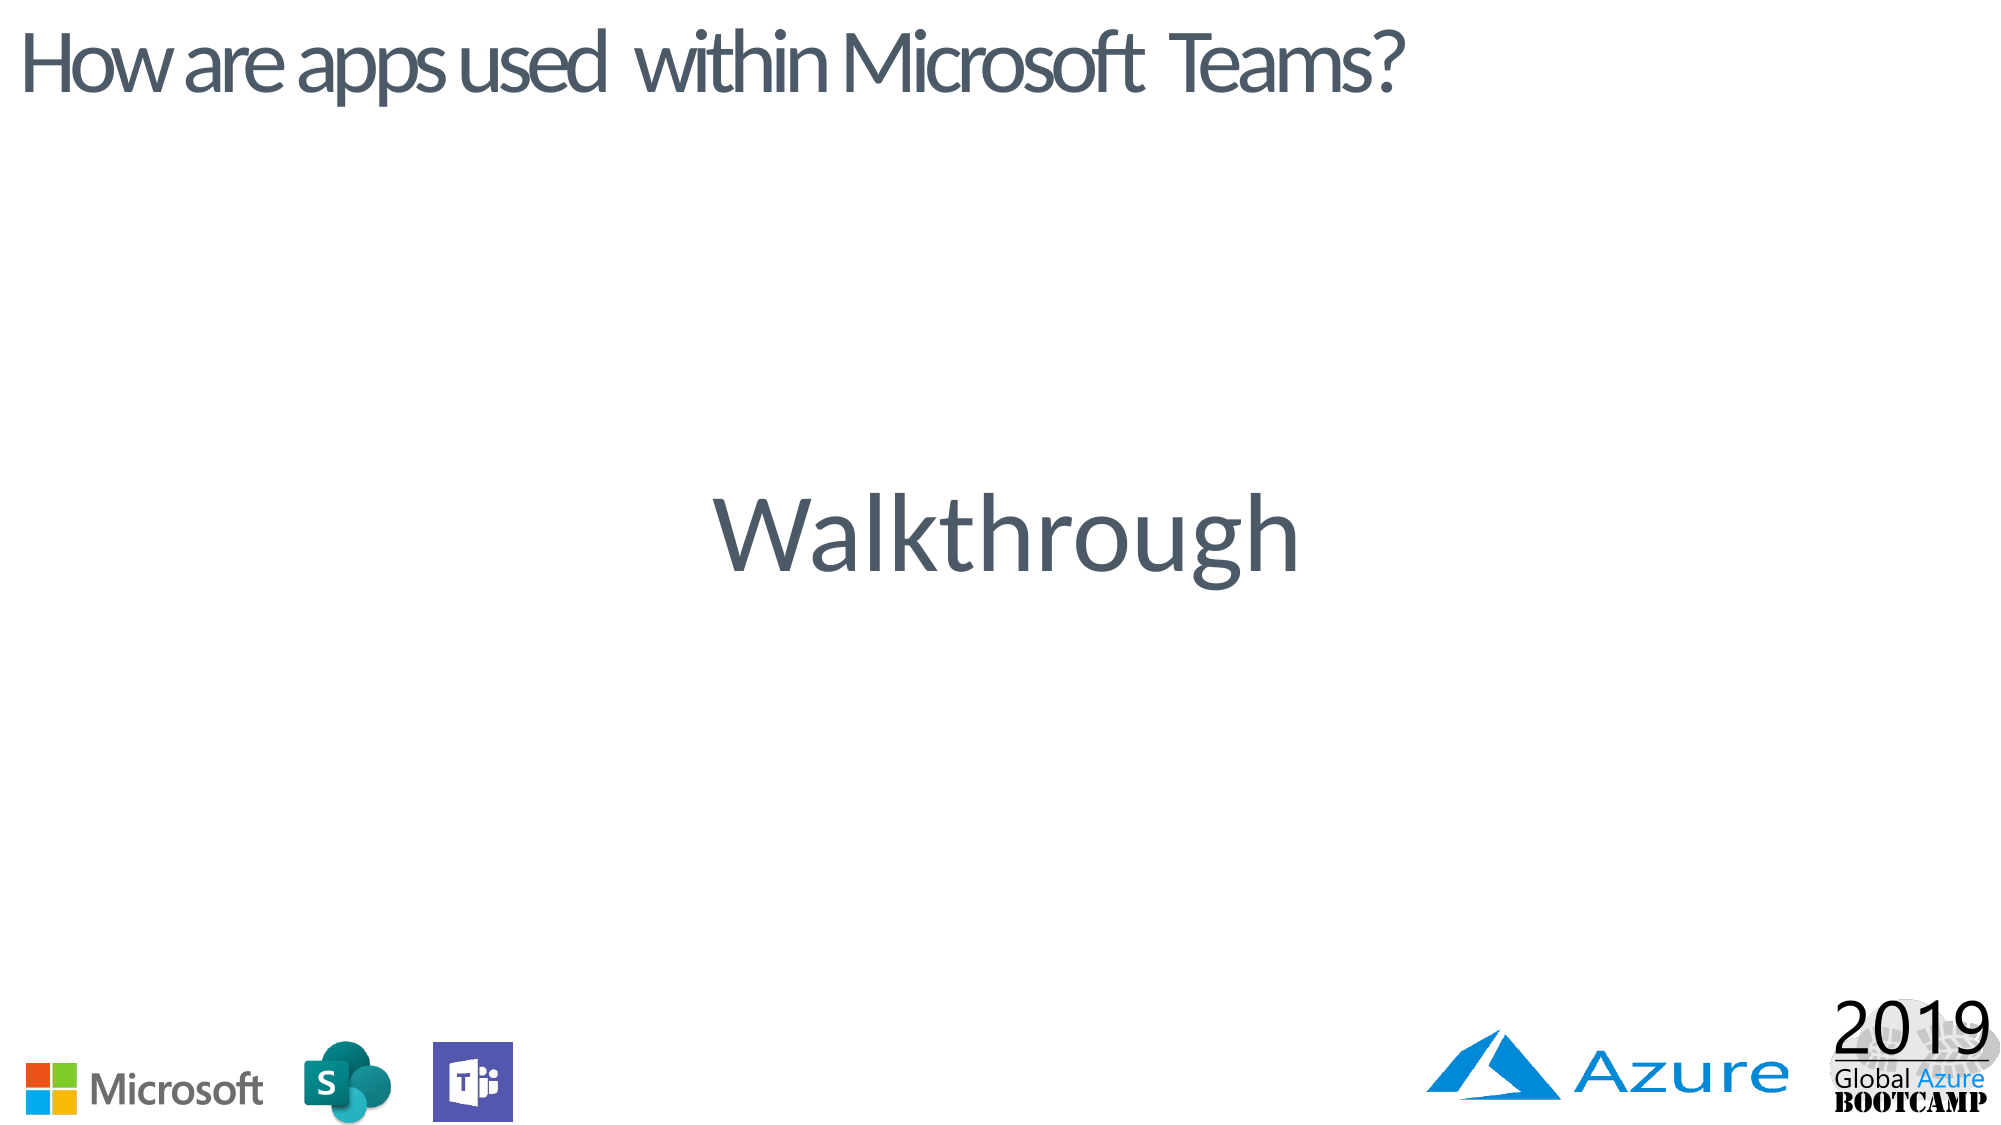

How are apps used  within Microsoft  Teams?
Walkthrough
Demo